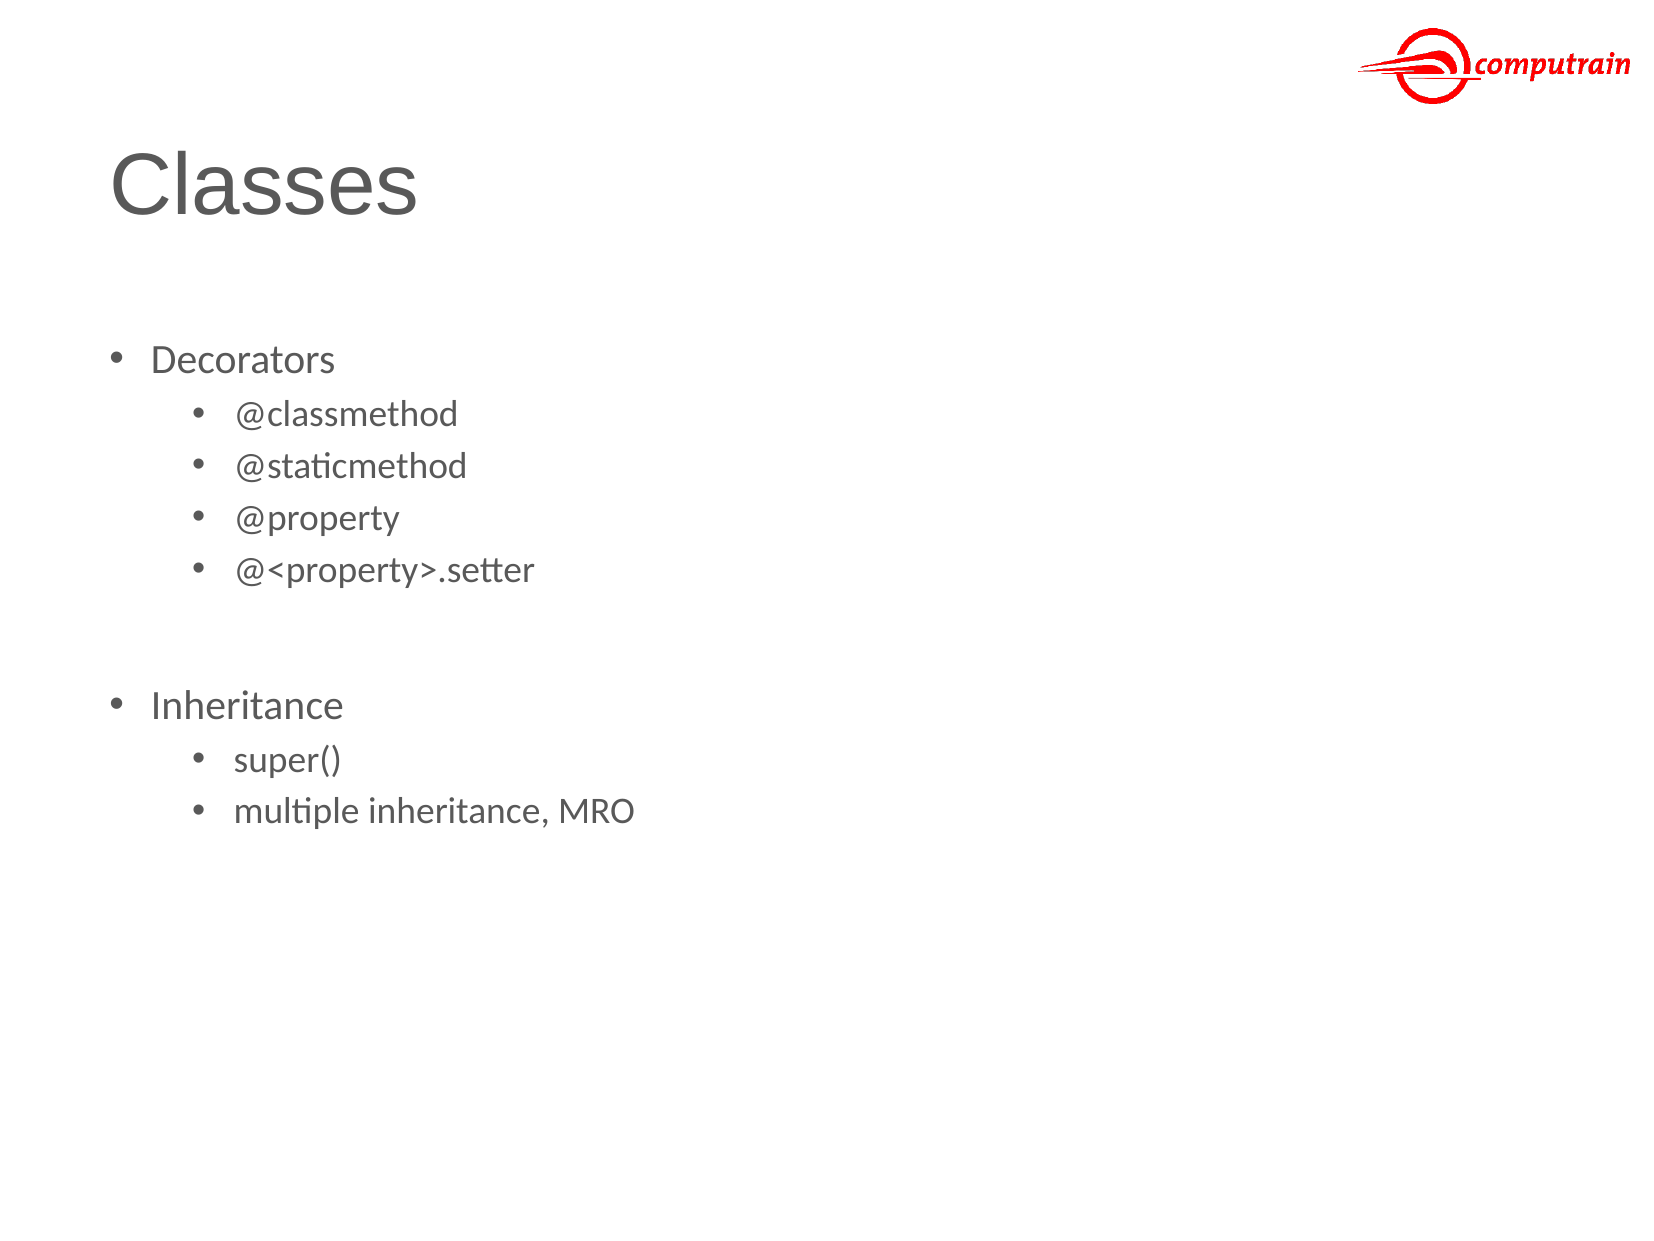

# Classes
Decorators
@classmethod
@staticmethod
@property
@<property>.setter

Inheritance
super()
multiple inheritance, MRO